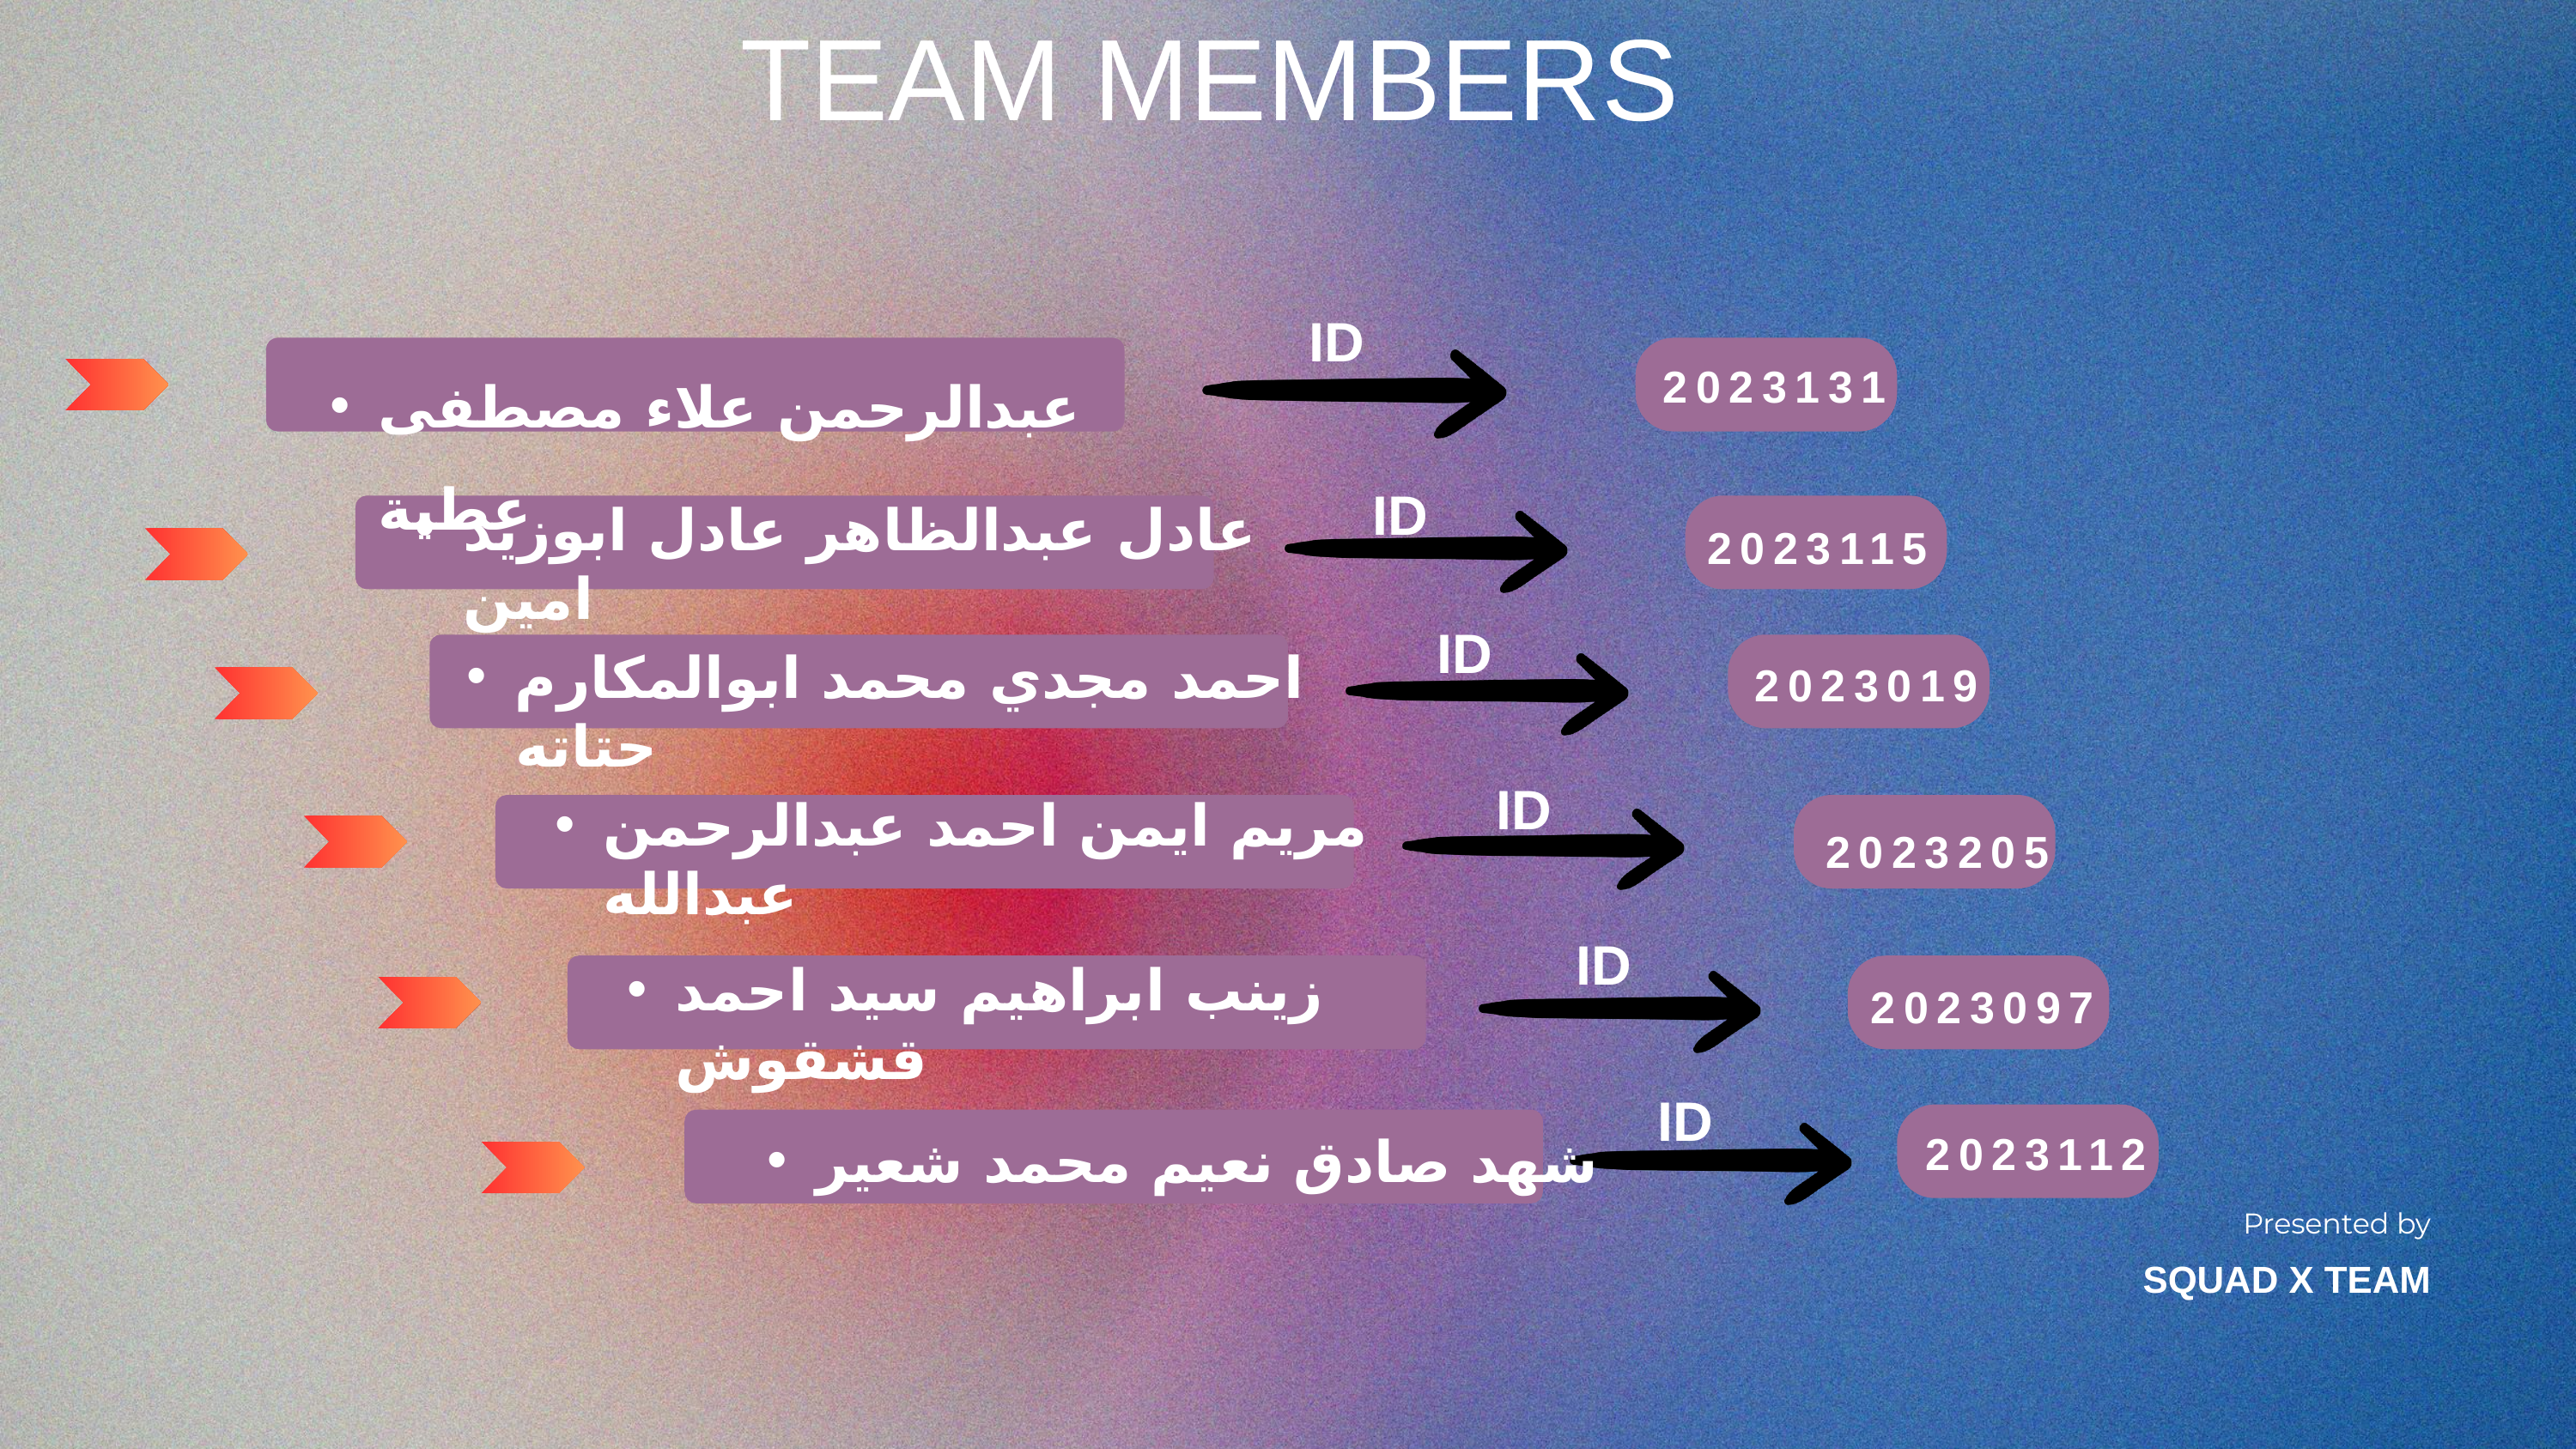

TEAM MEMBERS
ID
عبدالرحمن علاء مصطفى عطية

2023131

ID
عادل عبدالظاهر عادل ابوزيد امين

2023115

ID

احمد مجدي محمد ابوالمكارم حتاته

2023019

ID
مريم ايمن احمد عبدالرحمن عبدالله

2023205

ID
زينب ابراهيم سيد احمد قشقوش

2023097

ID

2023112

شهد صادق نعيم محمد شعير

Presented by
SQUAD X TEAM